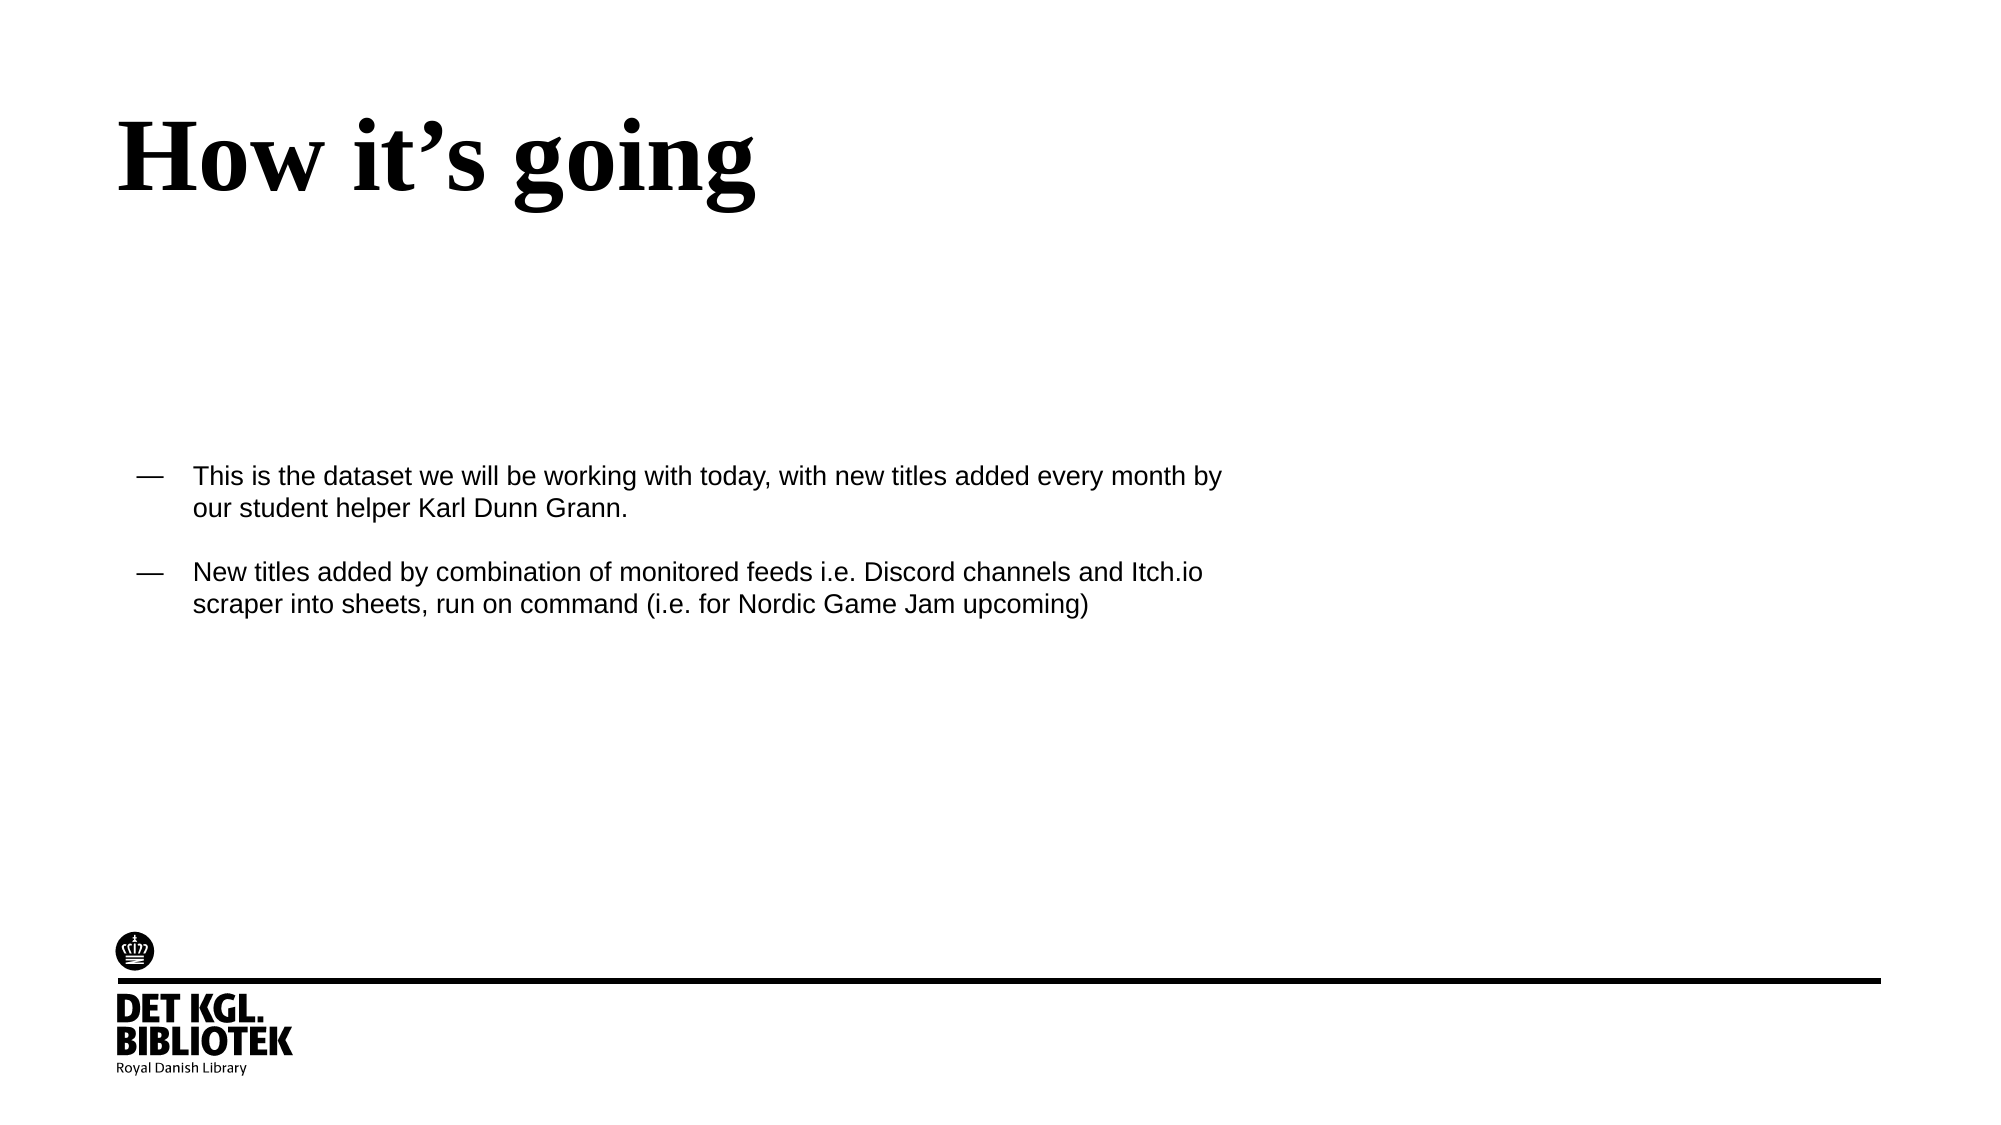

# How it’s going
This is the dataset we will be working with today, with new titles added every month by our student helper Karl Dunn Grann.

New titles added by combination of monitored feeds i.e. Discord channels and Itch.io scraper into sheets, run on command (i.e. for Nordic Game Jam upcoming)